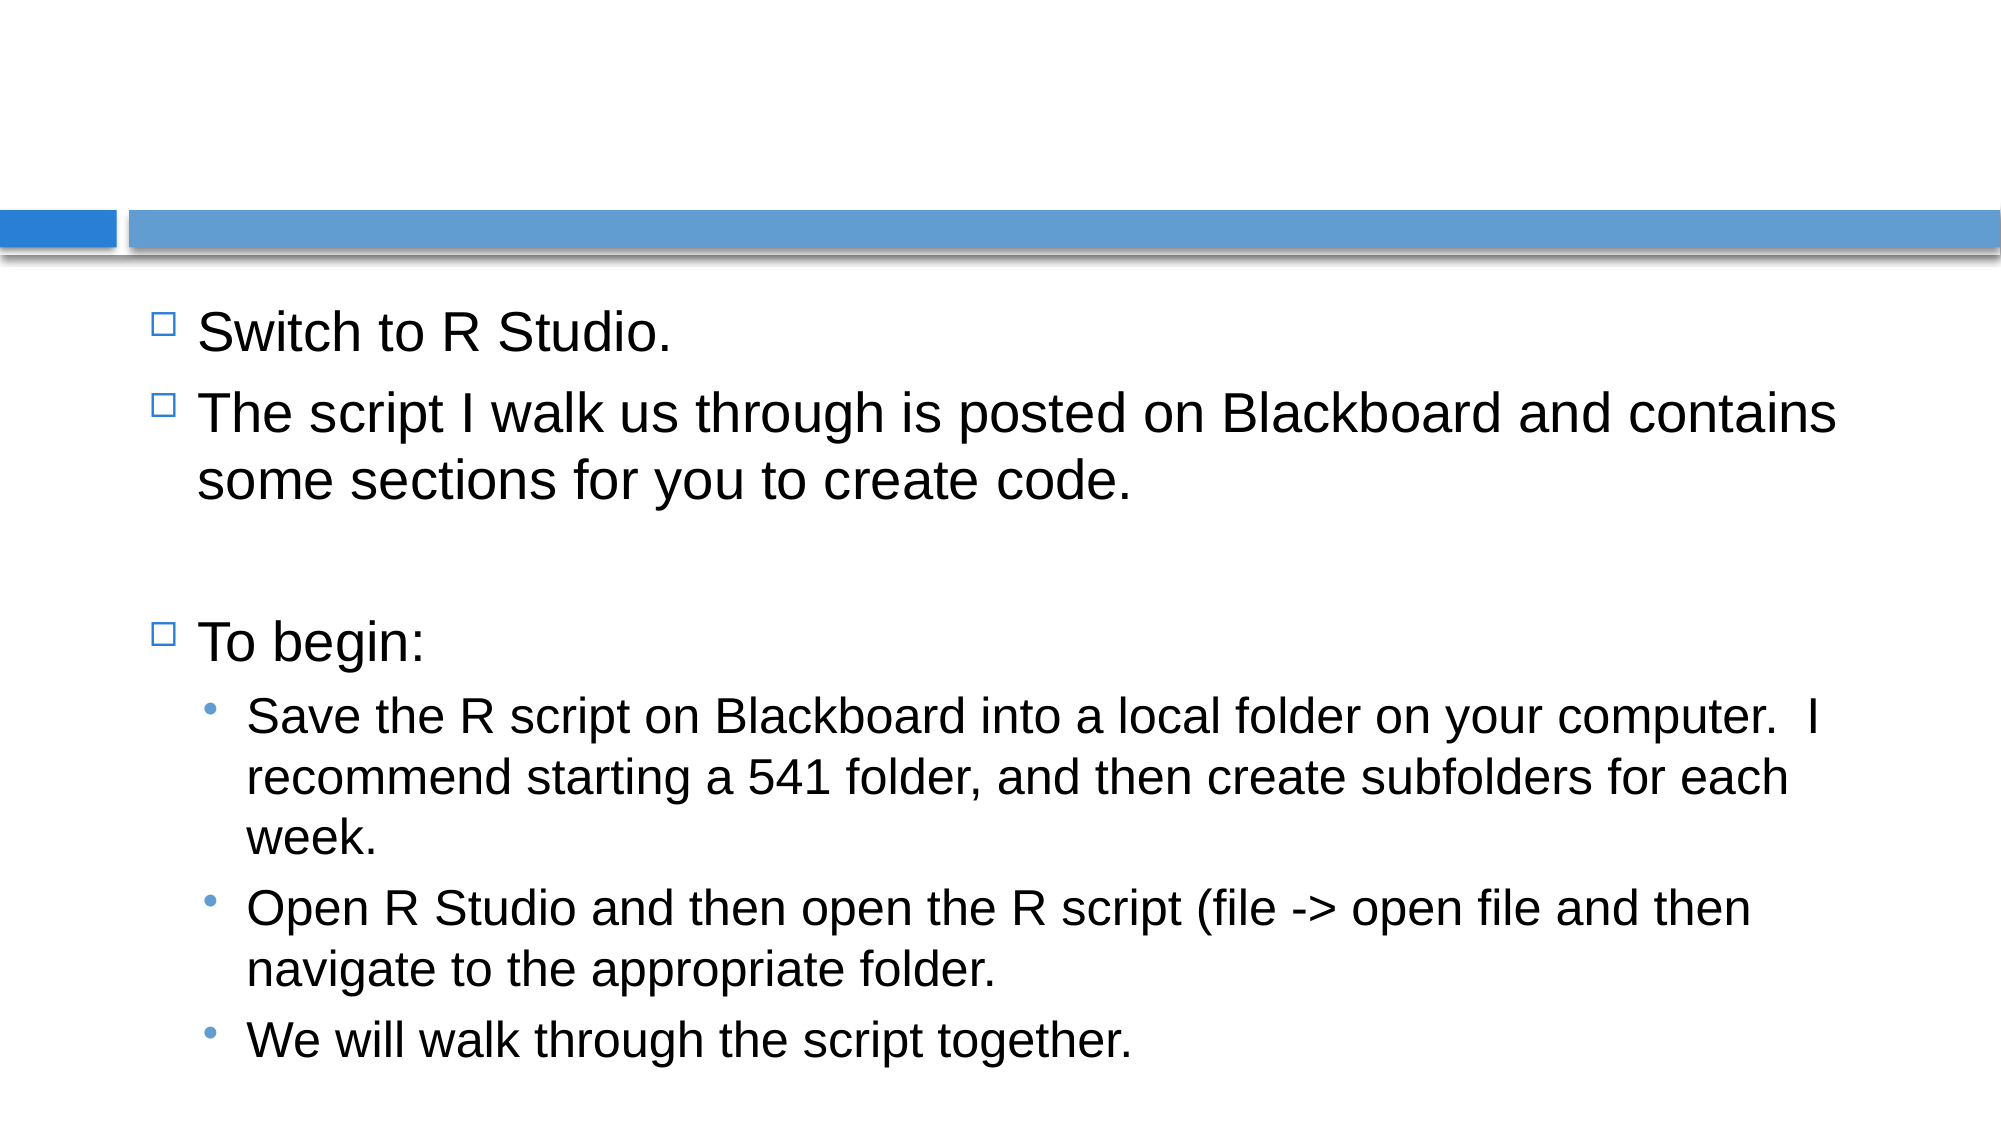

#
Switch to R Studio.
The script I walk us through is posted on Blackboard and contains some sections for you to create code.

To begin:
Save the R script on Blackboard into a local folder on your computer.  I recommend starting a 541 folder, and then create subfolders for each week.
Open R Studio and then open the R script (file -> open file and then navigate to the appropriate folder.
We will walk through the script together.